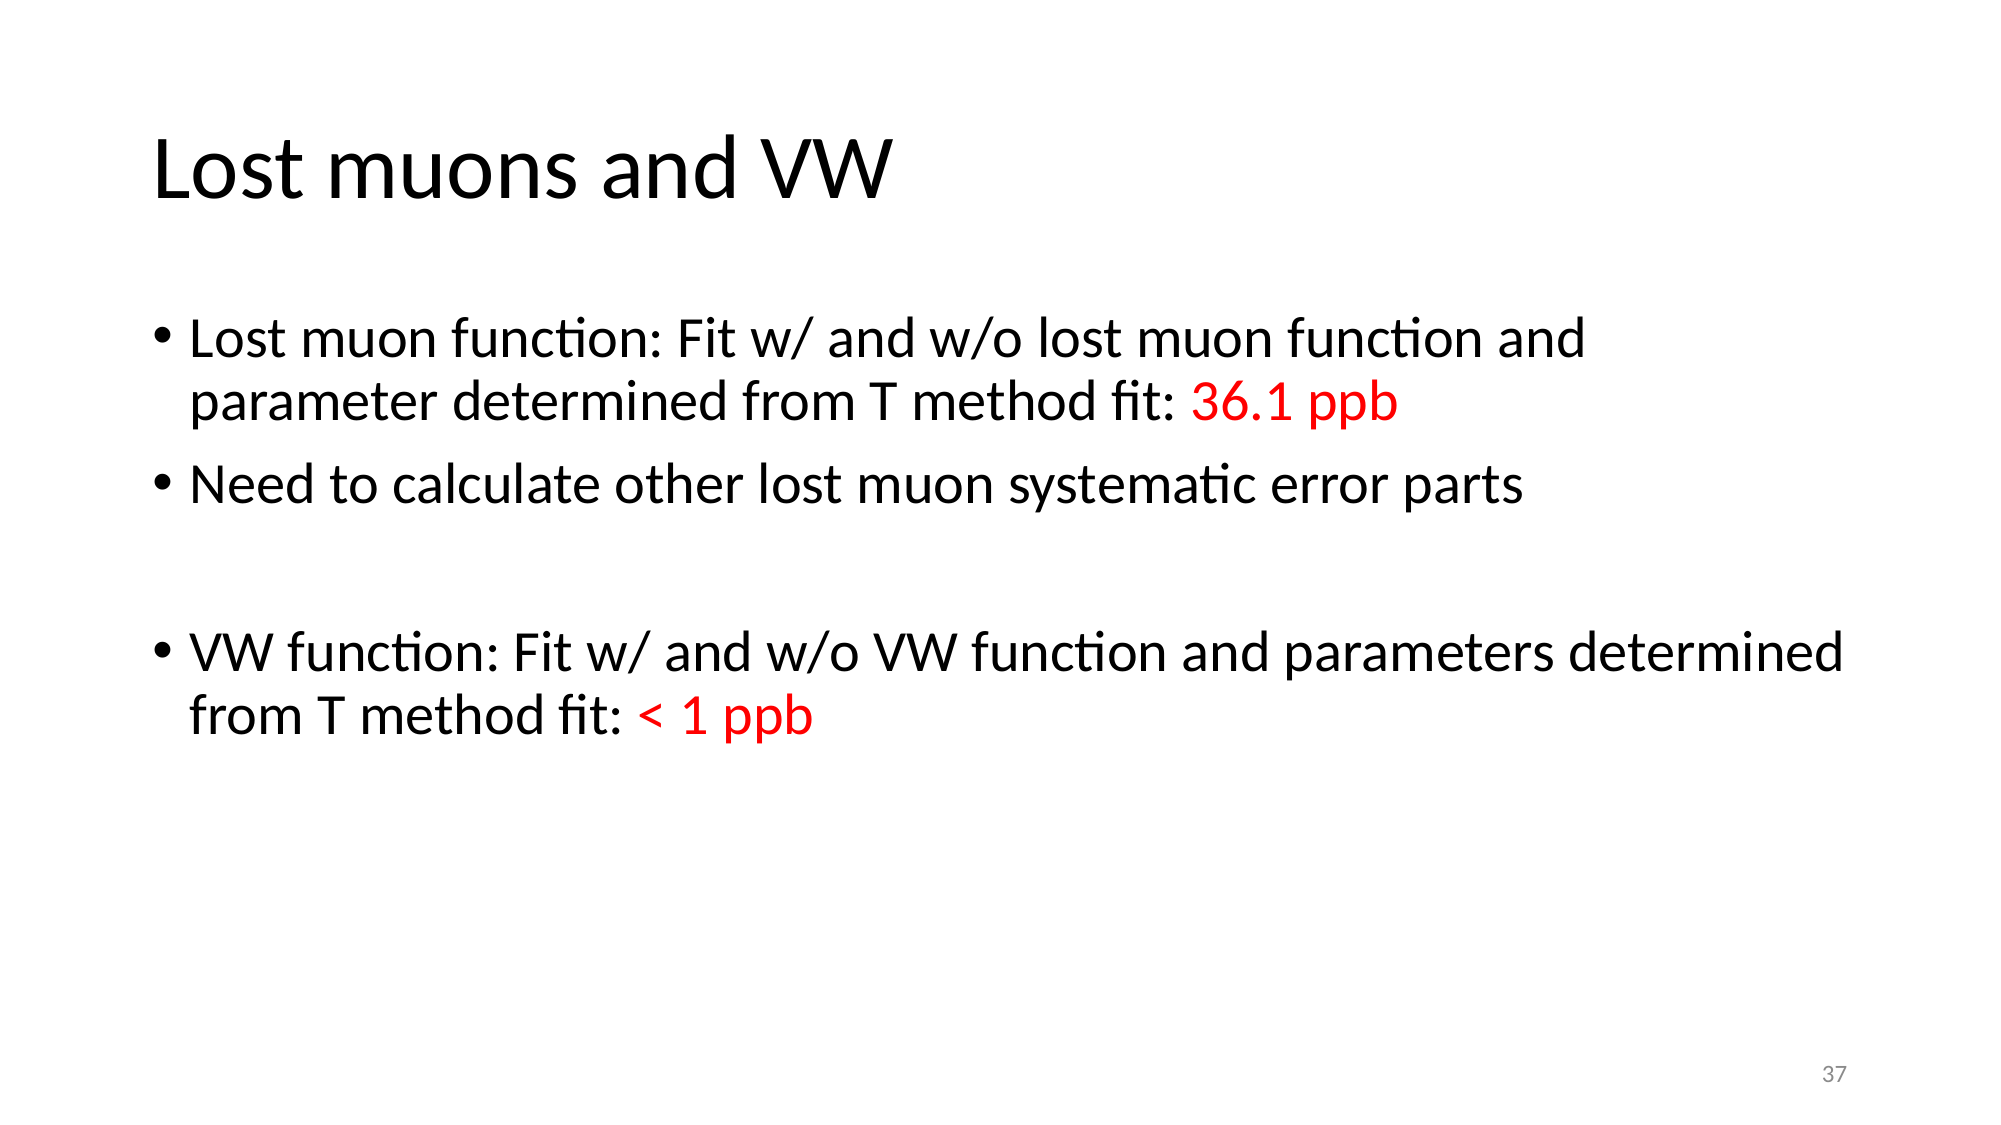

# Lost muons and VW
Lost muon function: Fit w/ and w/o lost muon function and parameter determined from T method fit: 36.1 ppb
Need to calculate other lost muon systematic error parts

VW function: Fit w/ and w/o VW function and parameters determined from T method fit: < 1 ppb
37